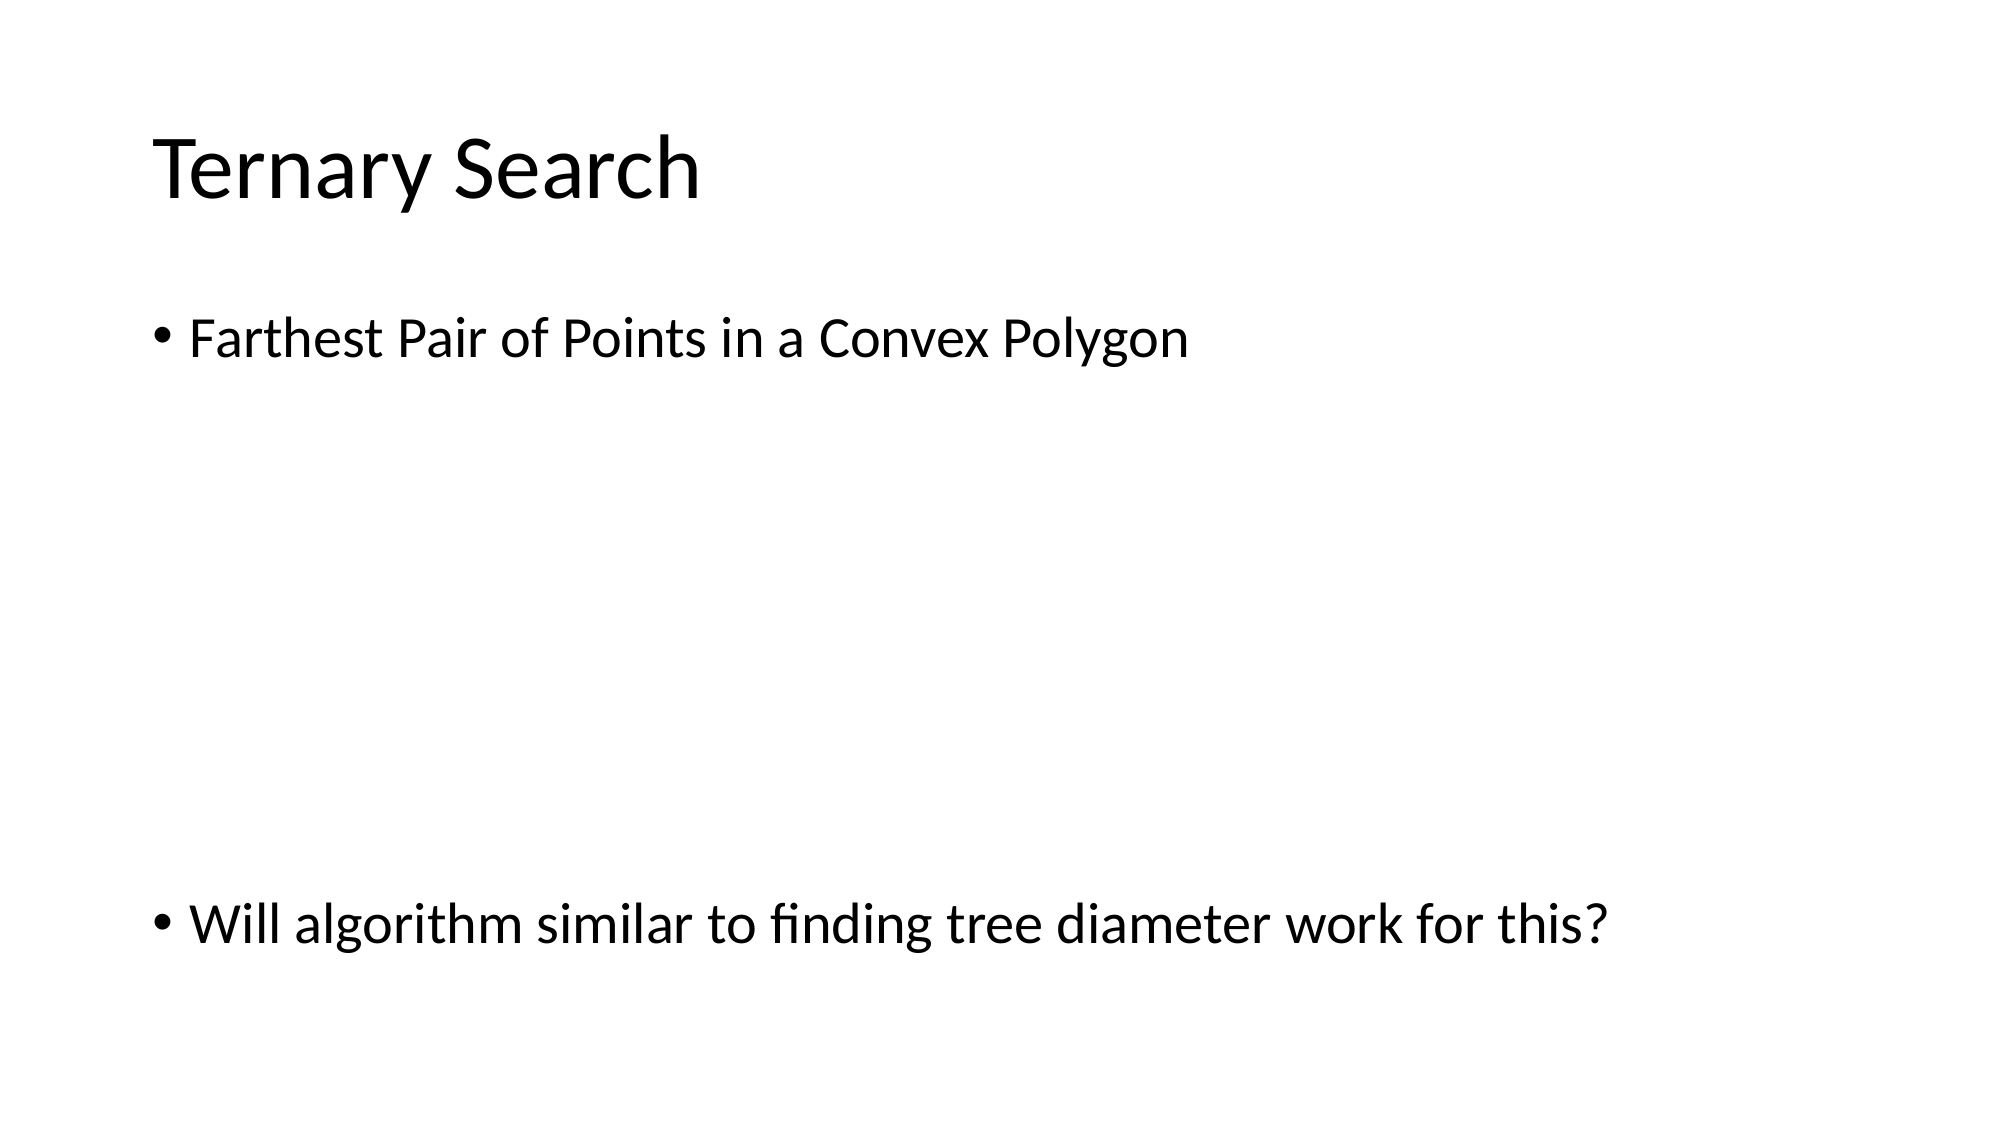

# Ternary Search
Farthest Pair of Points in a Convex Polygon

Will algorithm similar to finding tree diameter work for this?